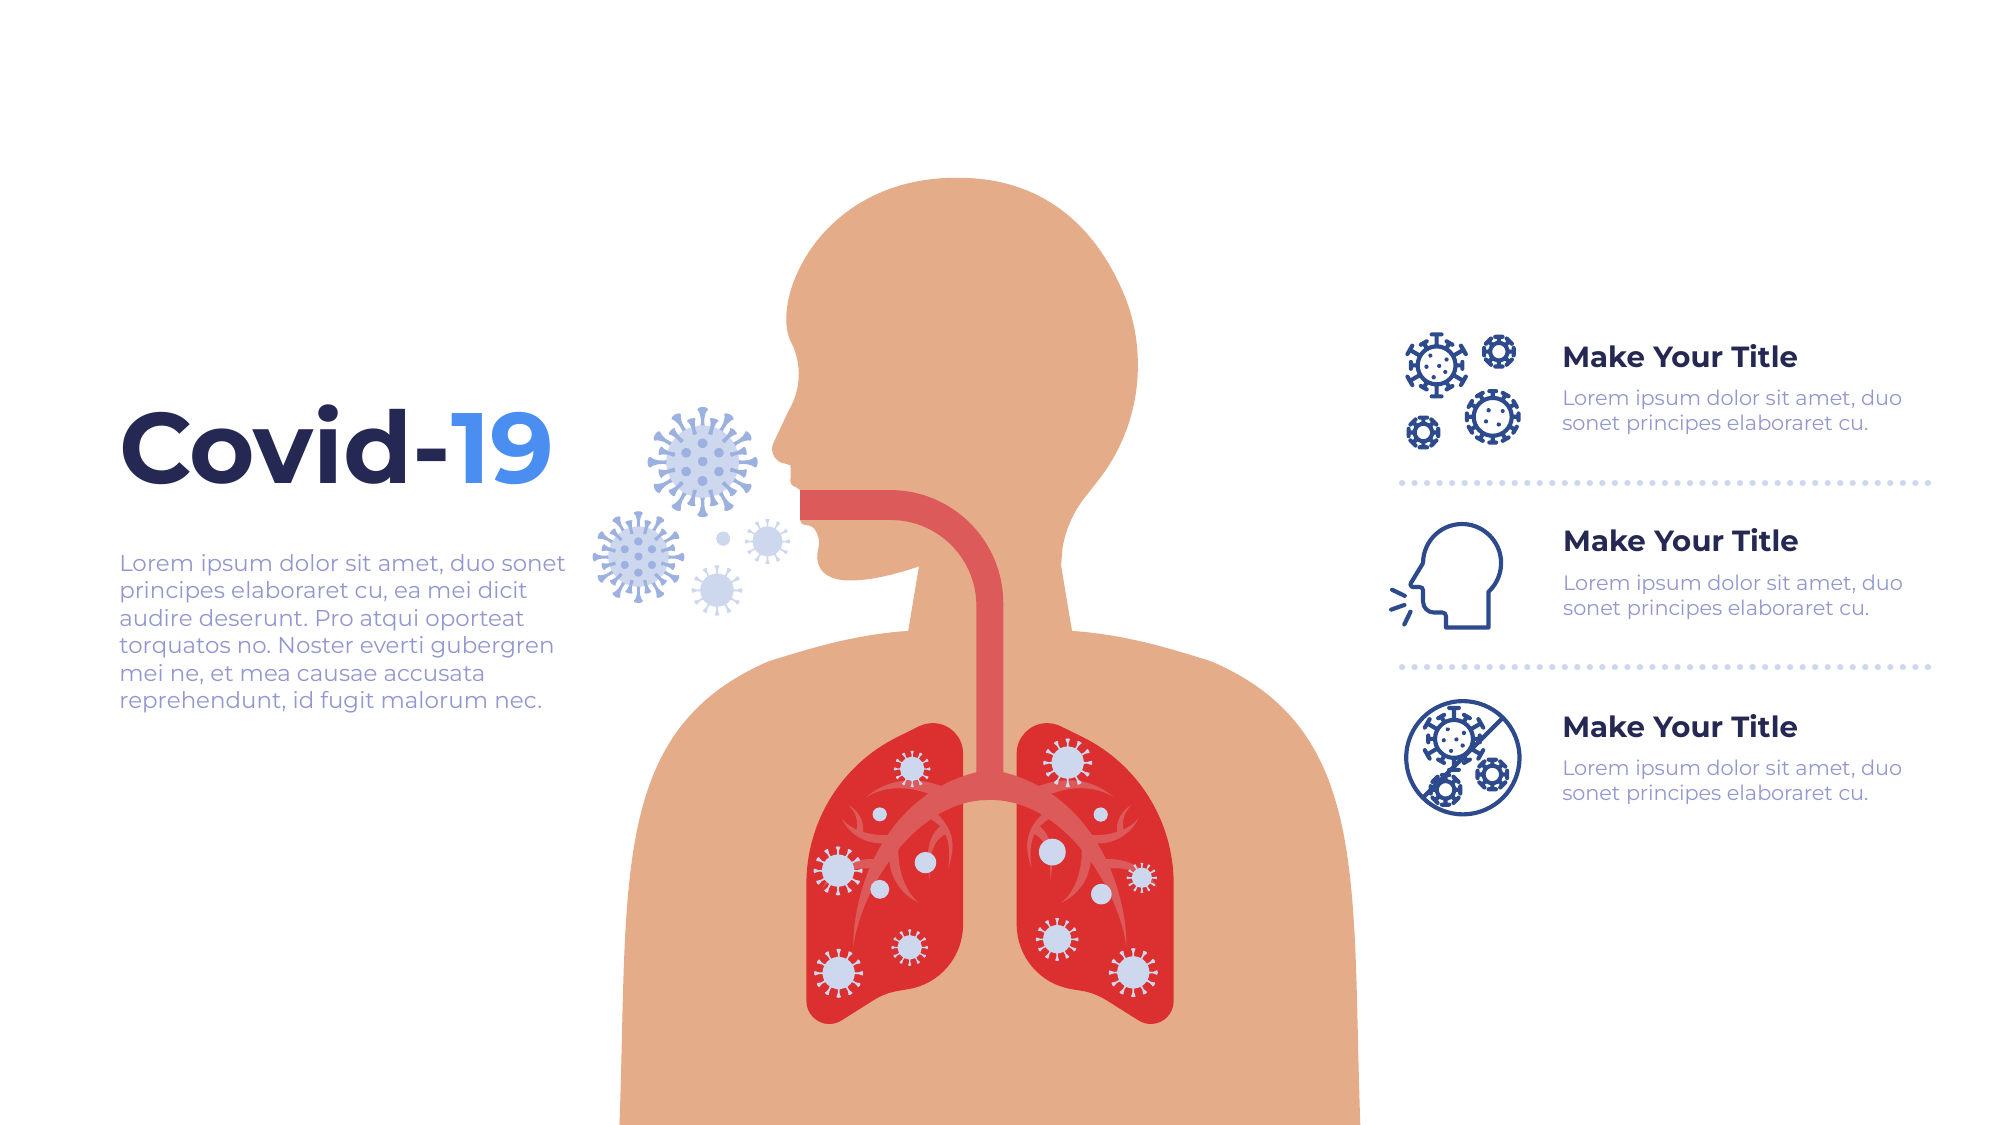

Make Your Title

Covid-19
Lorem ipsum dolor sit amet, duo sonet principes elaboraret cu.
Make Your Title

Lorem ipsum dolor sit amet, duo sonet principes elaboraret cu, ea mei dicit audire deserunt. Pro atqui oporteat torquatos no. Noster everti gubergren mei ne, et mea causae accusata reprehendunt, id fugit malorum nec.
Lorem ipsum dolor sit amet, duo sonet principes elaboraret cu.

Make Your Title
Lorem ipsum dolor sit amet, duo sonet principes elaboraret cu.